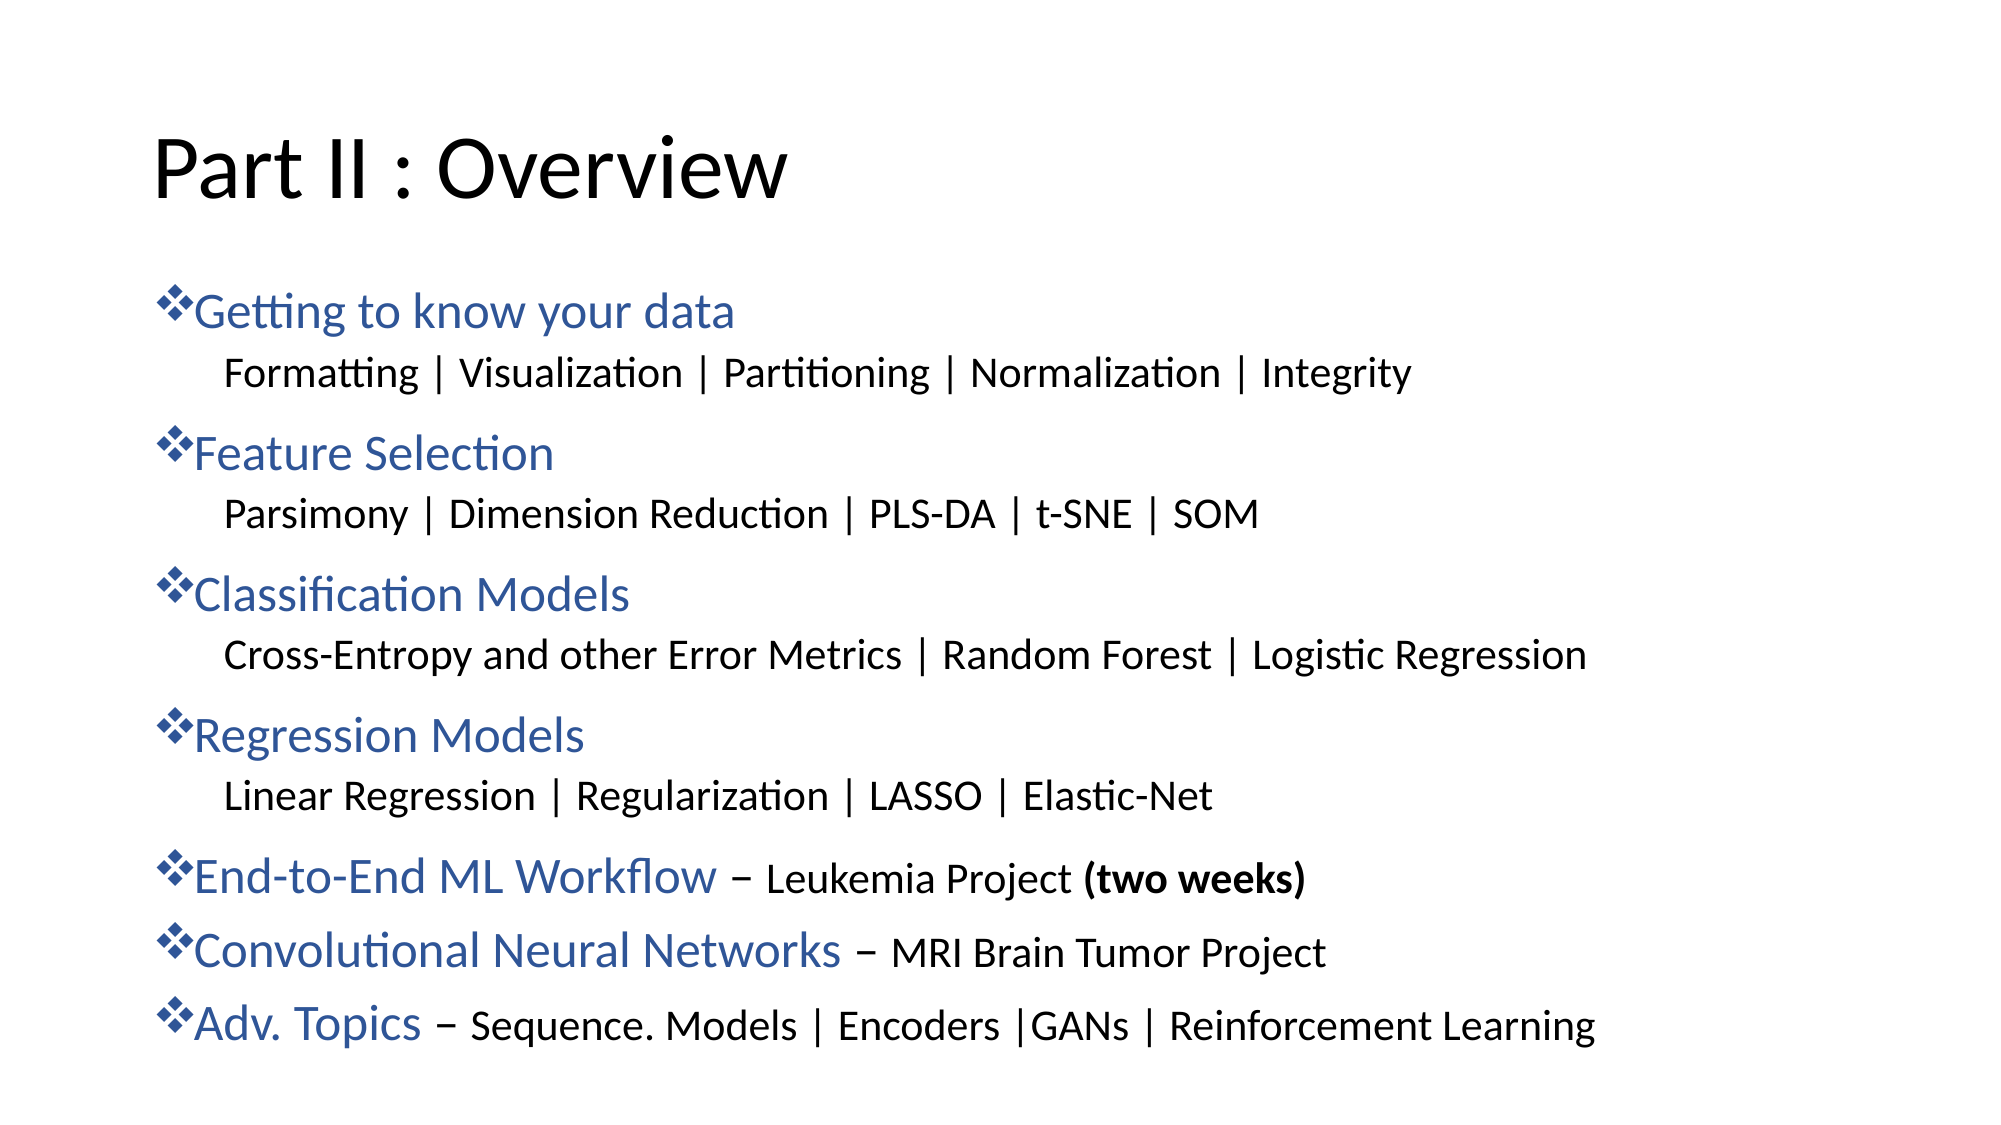

# Part II : Overview
Getting to know your data
Formatting | Visualization | Partitioning | Normalization | Integrity
Feature Selection
Parsimony | Dimension Reduction | PLS-DA | t-SNE | SOM
Classification Models
Cross-Entropy and other Error Metrics | Random Forest | Logistic Regression
Regression Models
Linear Regression | Regularization | LASSO | Elastic-Net
End-to-End ML Workflow – Leukemia Project (two weeks)
Convolutional Neural Networks – MRI Brain Tumor Project
Adv. Topics – Sequence. Models | Encoders |GANs | Reinforcement Learning